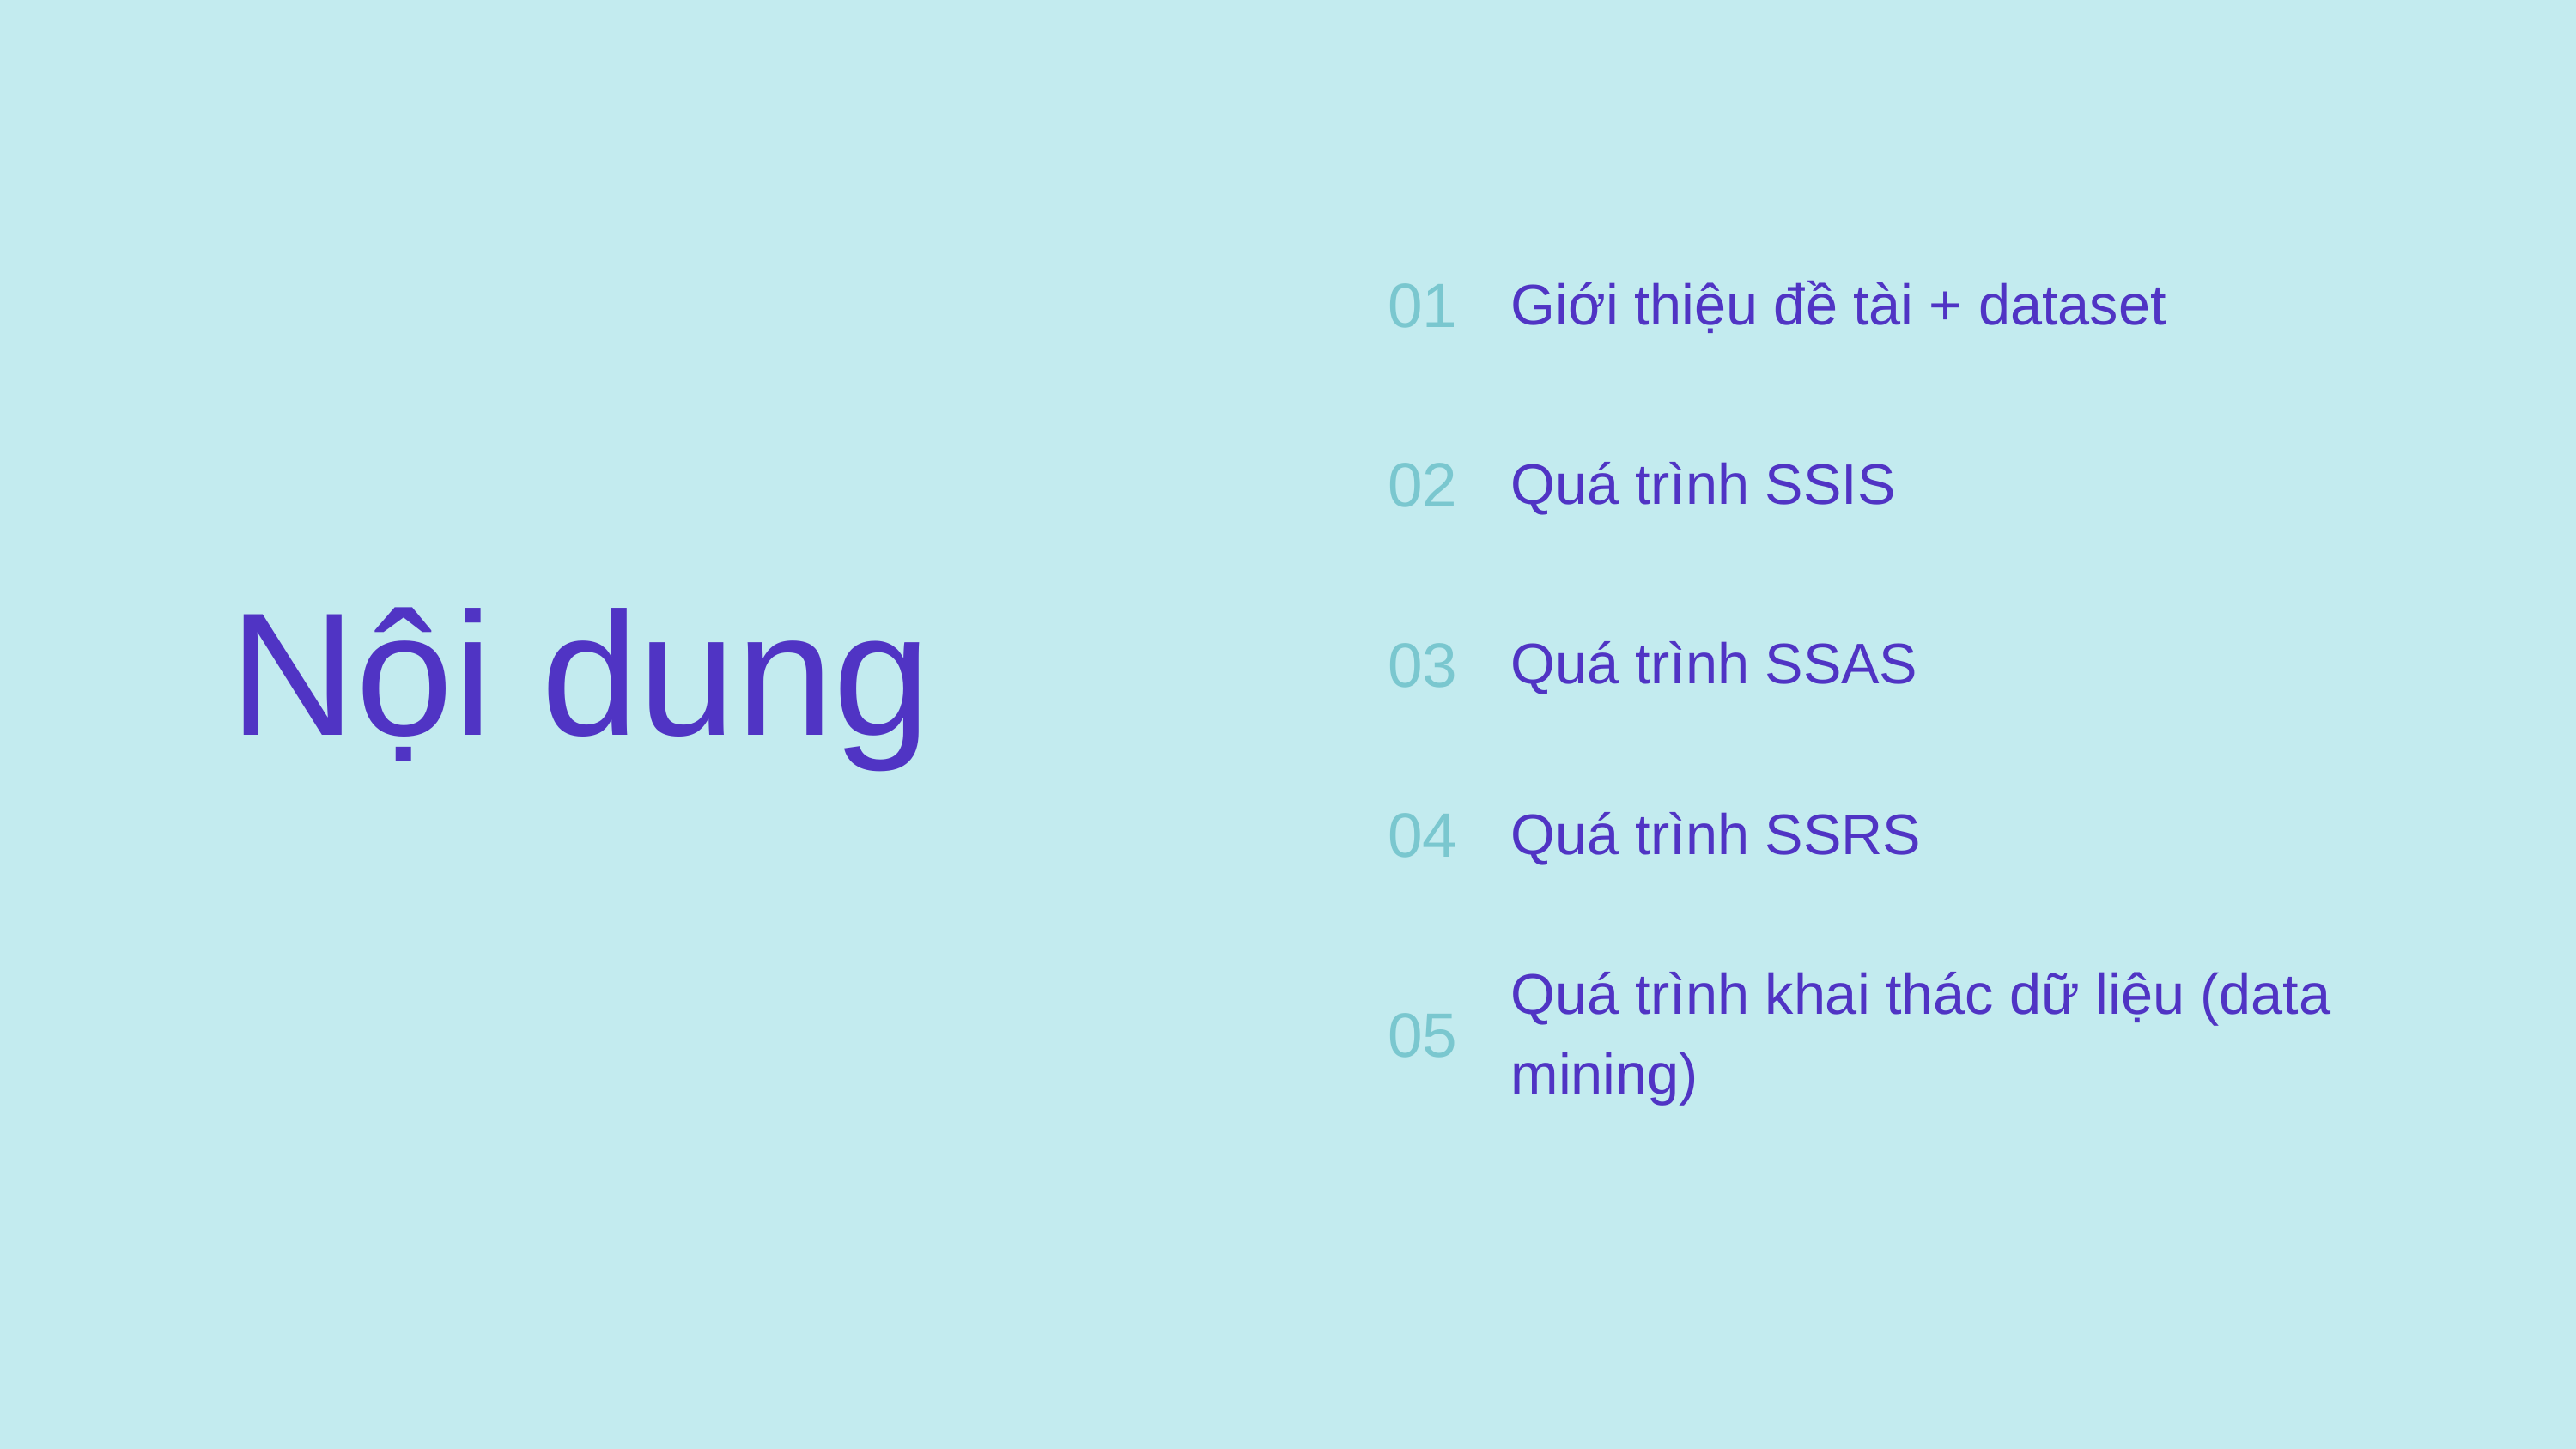

| 01 | Giới thiệu đề tài + dataset |
| --- | --- |
| 02 | Quá trình SSIS |
| 03 | Quá trình SSAS |
| 04 | Quá trình SSRS |
| 05 | Quá trình khai thác dữ liệu (data mining) |
|  |  |
Nội dung